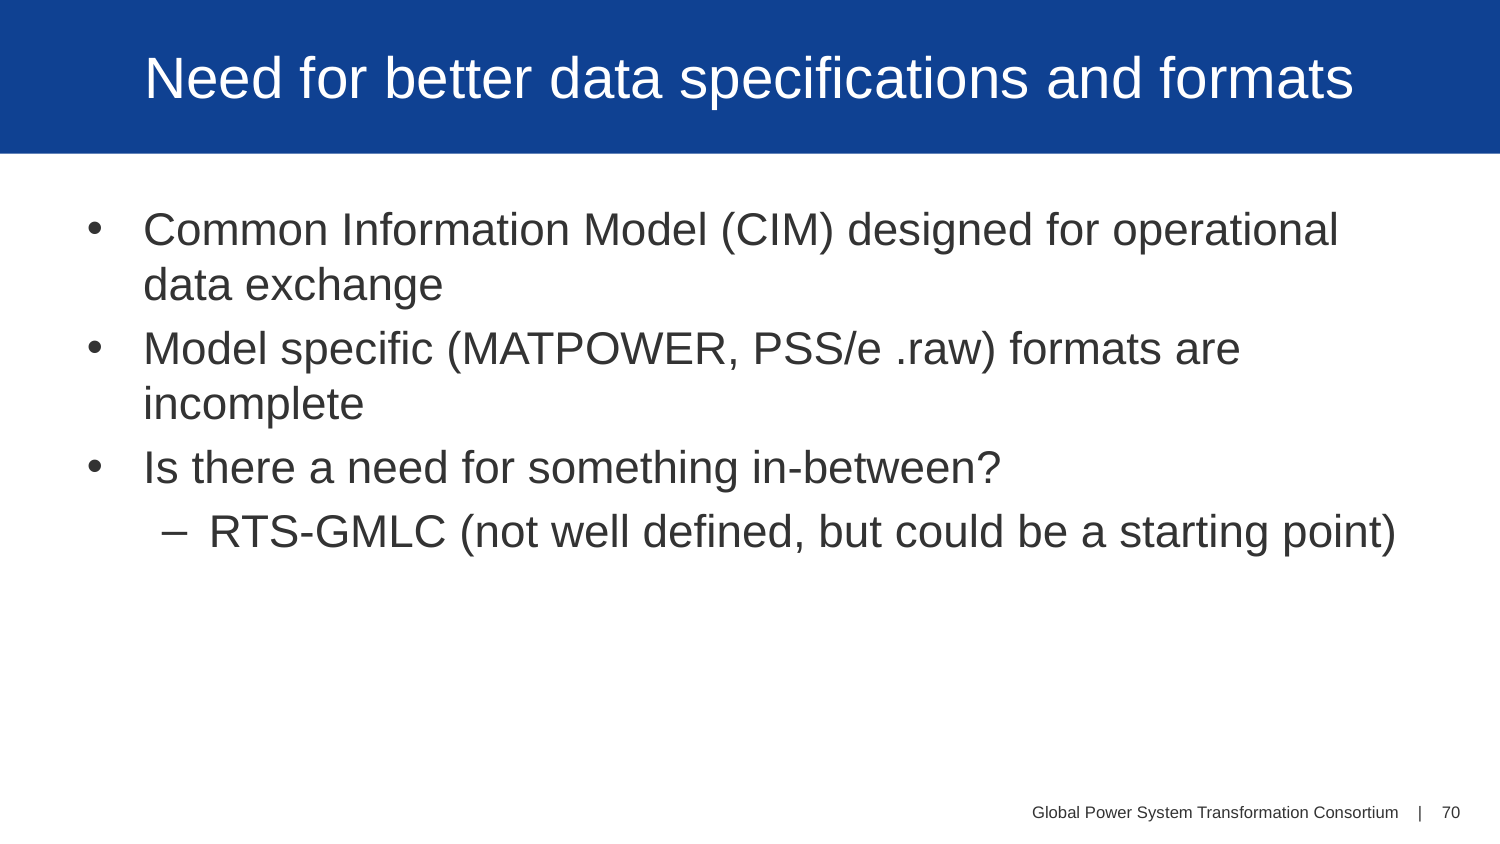

# Need for better data specifications and formats
Common Information Model (CIM) designed for operational data exchange
Model specific (MATPOWER, PSS/e .raw) formats are incomplete
Is there a need for something in-between?
RTS-GMLC (not well defined, but could be a starting point)